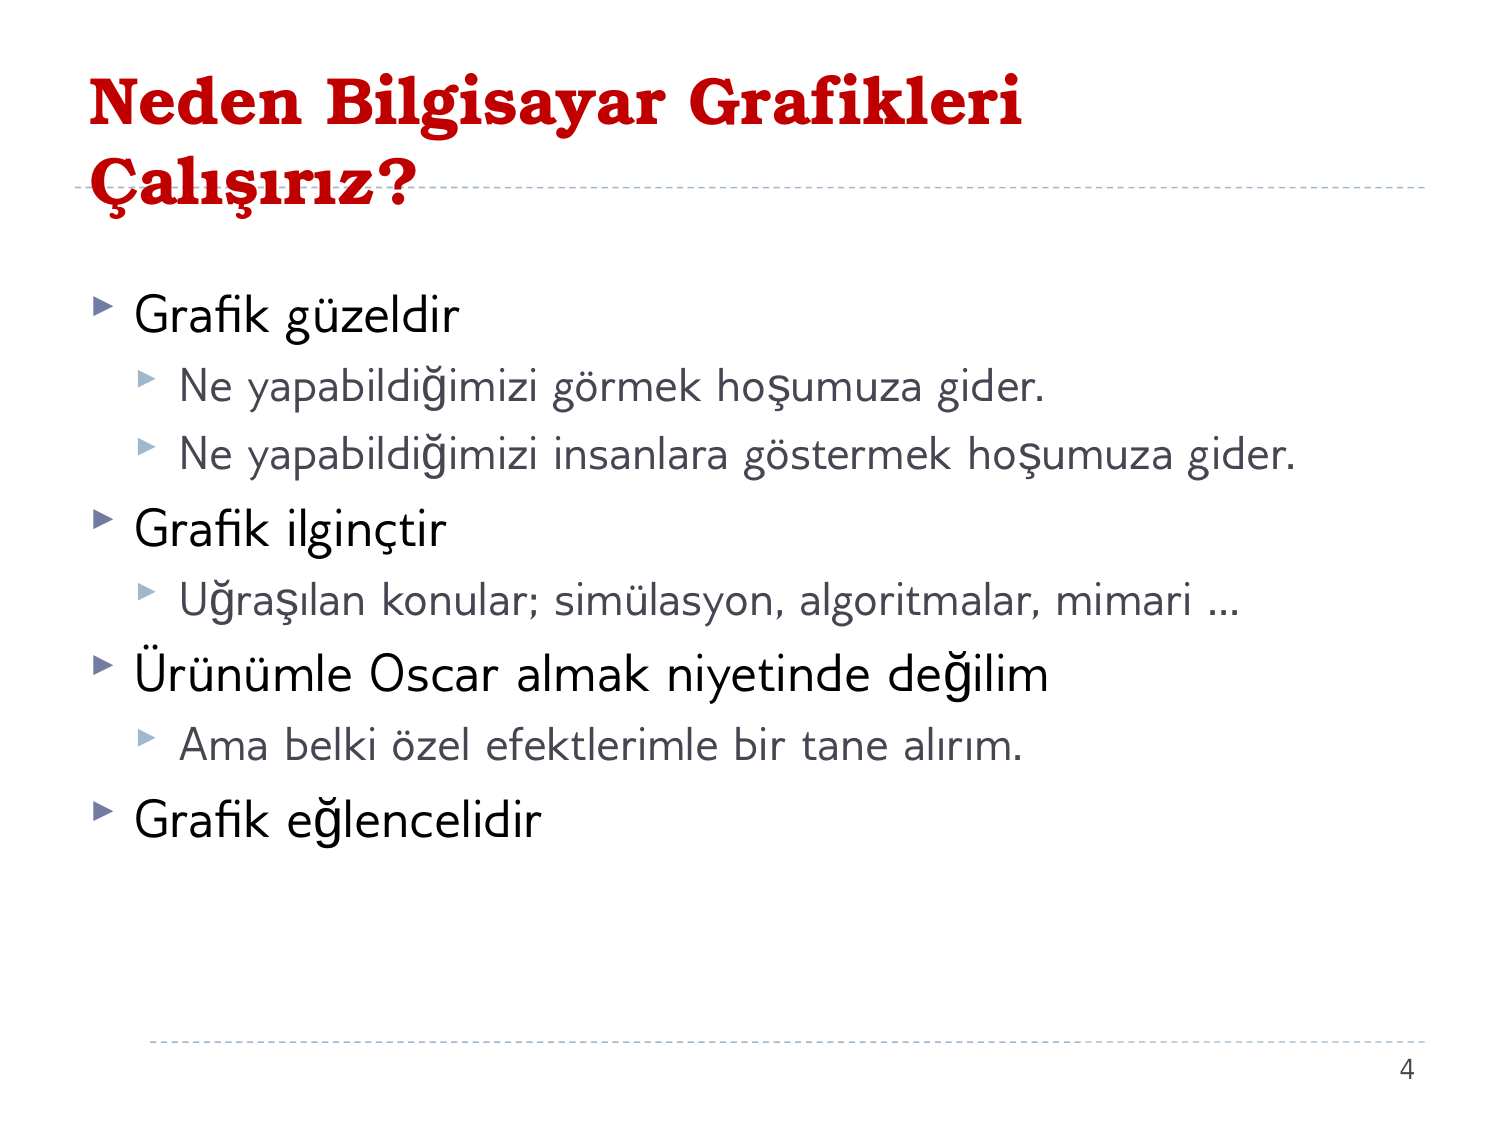

# Neden Bilgisayar Grafikleri Çalışırız?
Grafik güzeldir
Ne yapabildiğimizi görmek hoşumuza gider.
Ne yapabildiğimizi insanlara göstermek hoşumuza gider.
Grafik ilginçtir
Uğraşılan konular; simülasyon, algoritmalar, mimari ...
Ürünümle Oscar almak niyetinde değilim
Ama belki özel efektlerimle bir tane alırım.
Grafik eğlencelidir
4